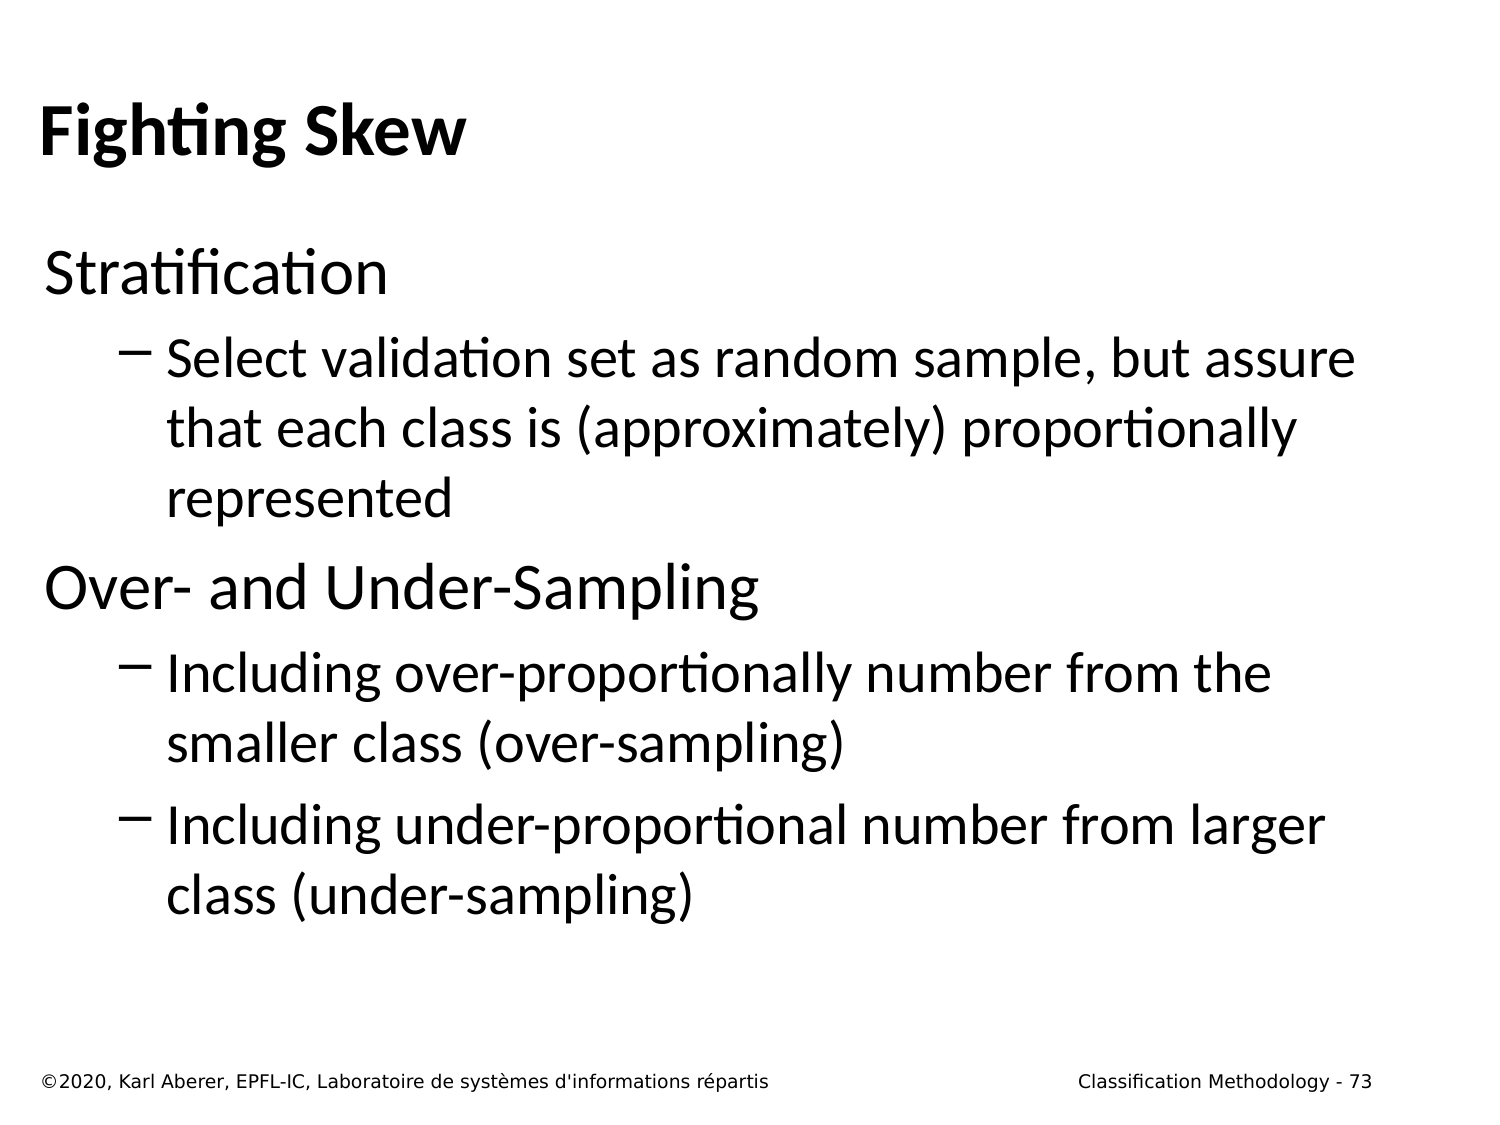

# Fighting Skew
Stratification
Select validation set as random sample, but assure that each class is (approximately) proportionally represented
Over- and Under-Sampling
Including over-proportionally number from the smaller class (over-sampling)
Including under-proportional number from larger class (under-sampling)
©2020, Karl Aberer, EPFL-IC, Laboratoire de systèmes d'informations répartis